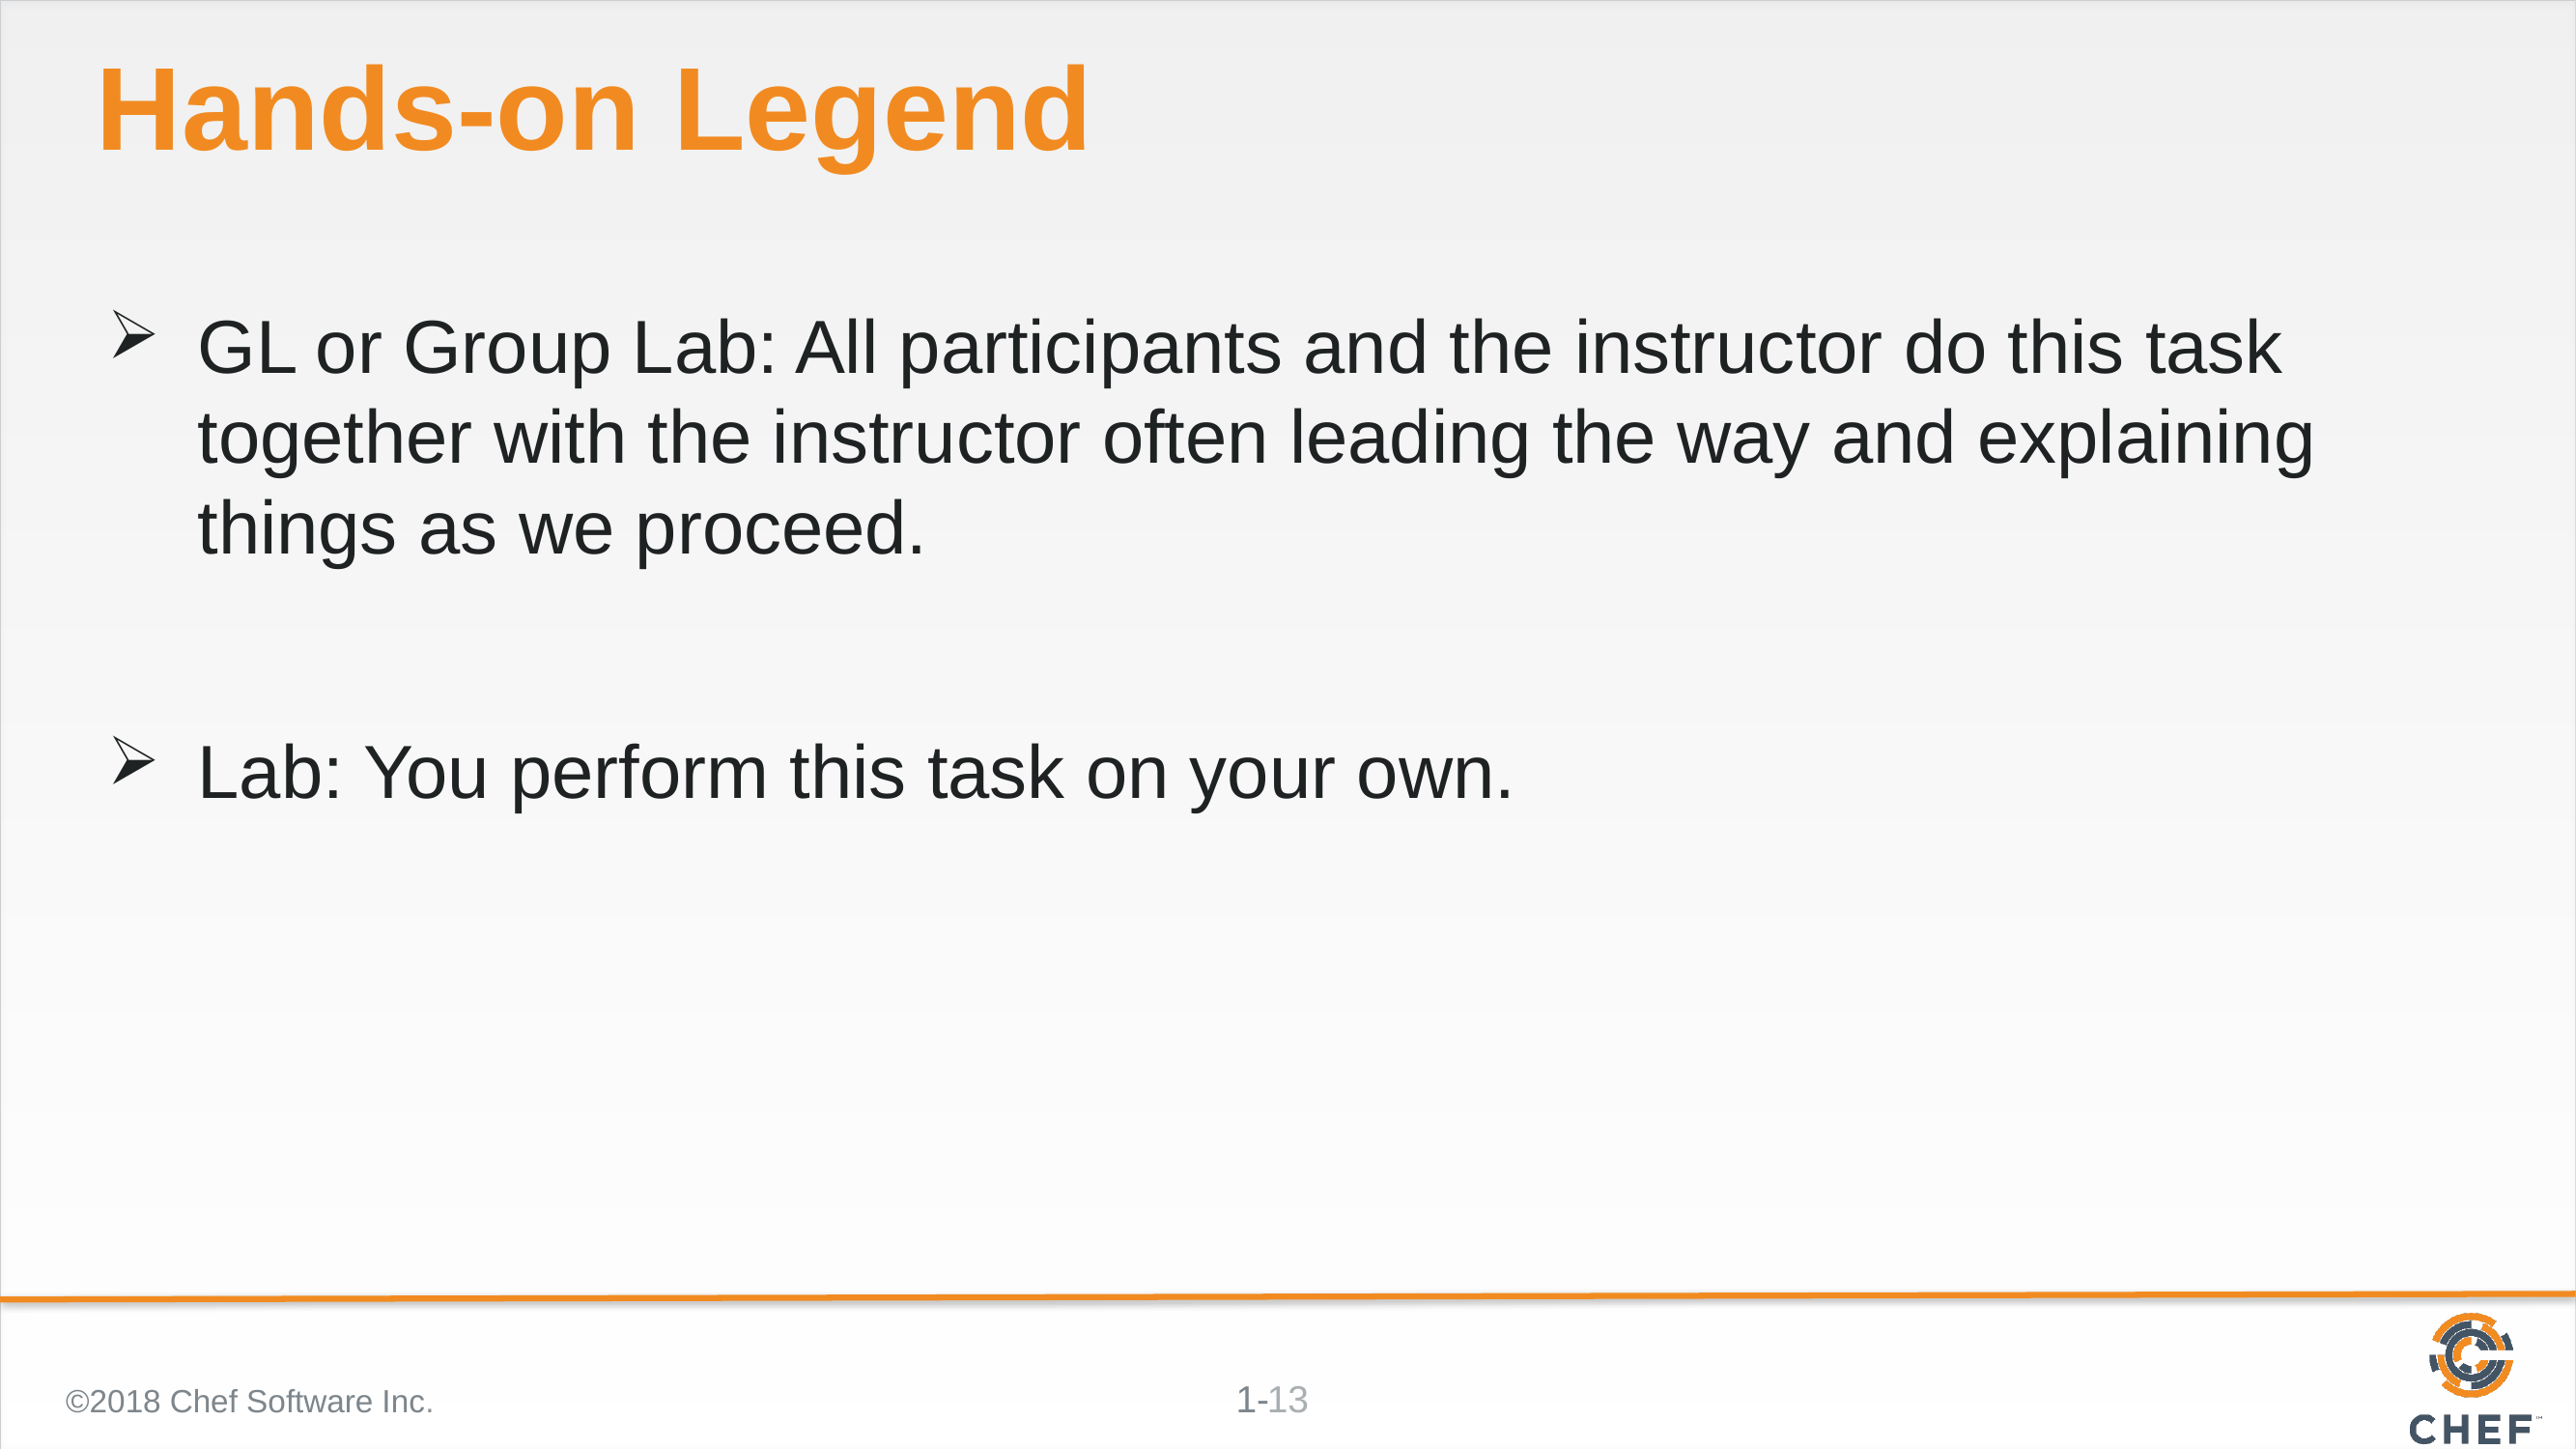

# Hands-on Legend
GL or Group Lab: All participants and the instructor do this task together with the instructor often leading the way and explaining things as we proceed.

Lab: You perform this task on your own.

©2018 Chef Software Inc.
13